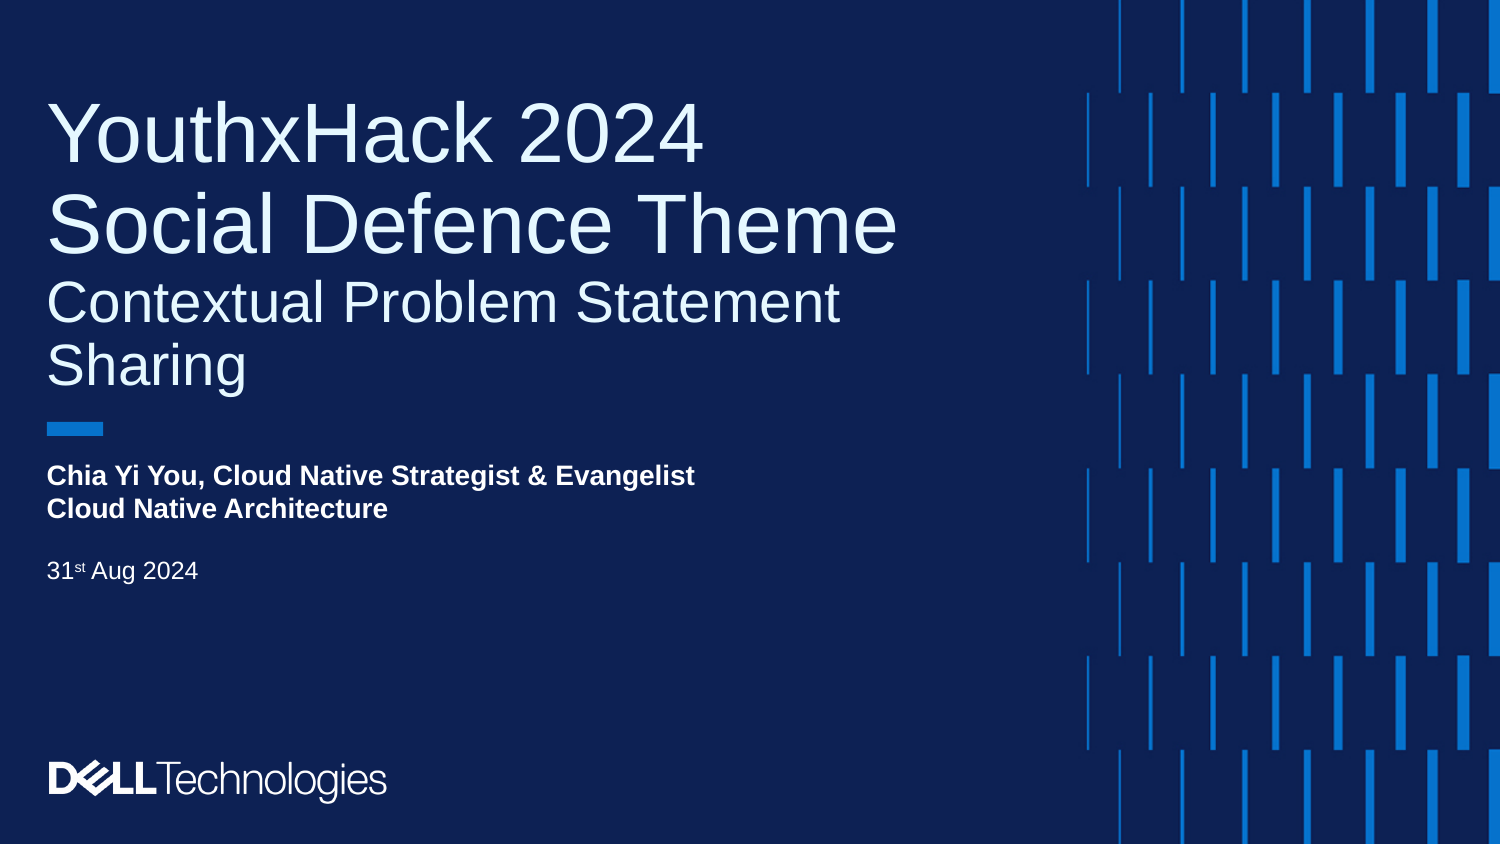

# YouthxHack 2024 Social Defence Theme Contextual Problem Statement Sharing
Chia Yi You, Cloud Native Strategist & Evangelist
Cloud Native Architecture

31st Aug 2024